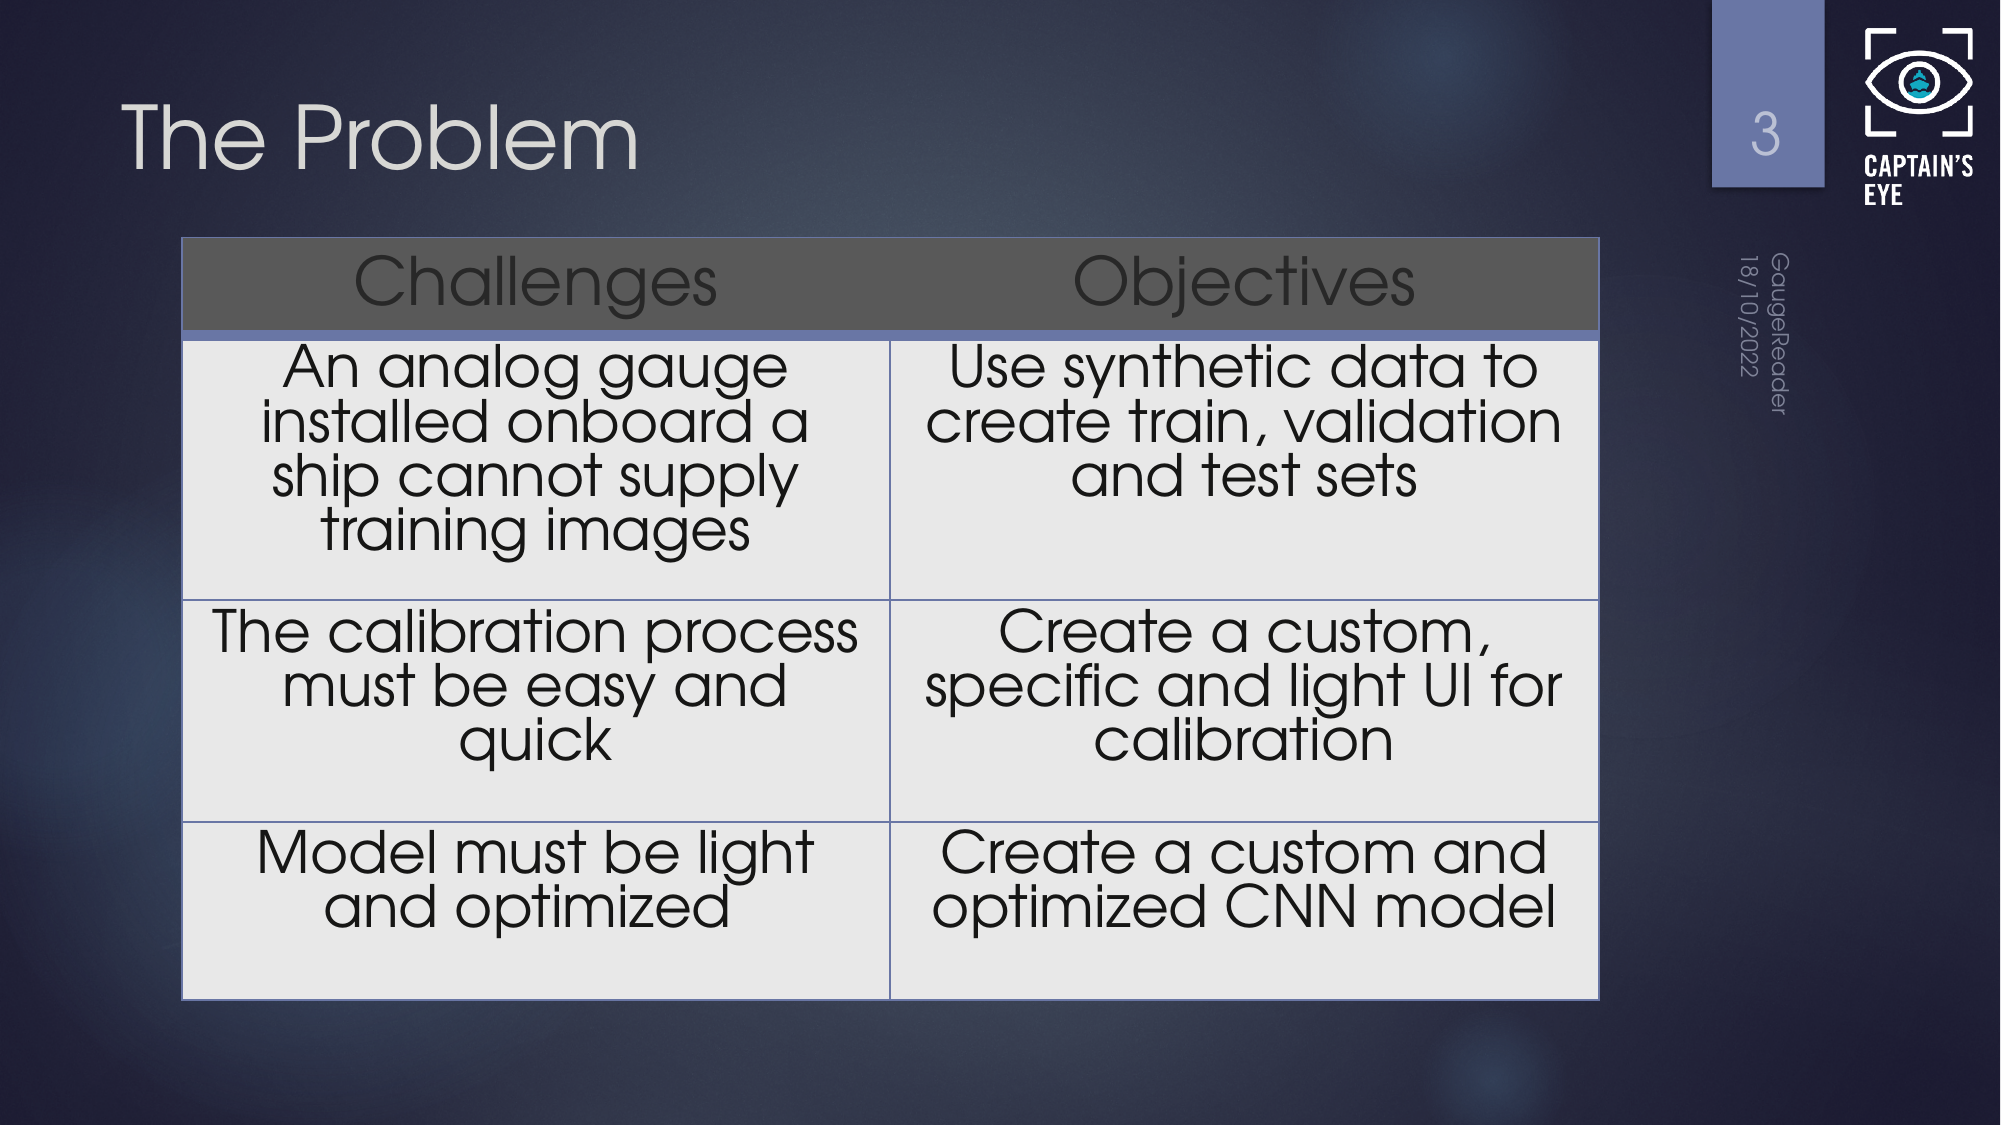

3
# The Problem
| Challenges | Objectives |
| --- | --- |
| An analog gauge installed onboard a ship cannot supply training images | Use synthetic data to create train, validation and test sets |
| The calibration process must be easy and quick | Create a custom, specific and light UI for calibration |
| Model must be light and optimized | Create a custom and optimized CNN model |
18/10/2022
GaugeReader